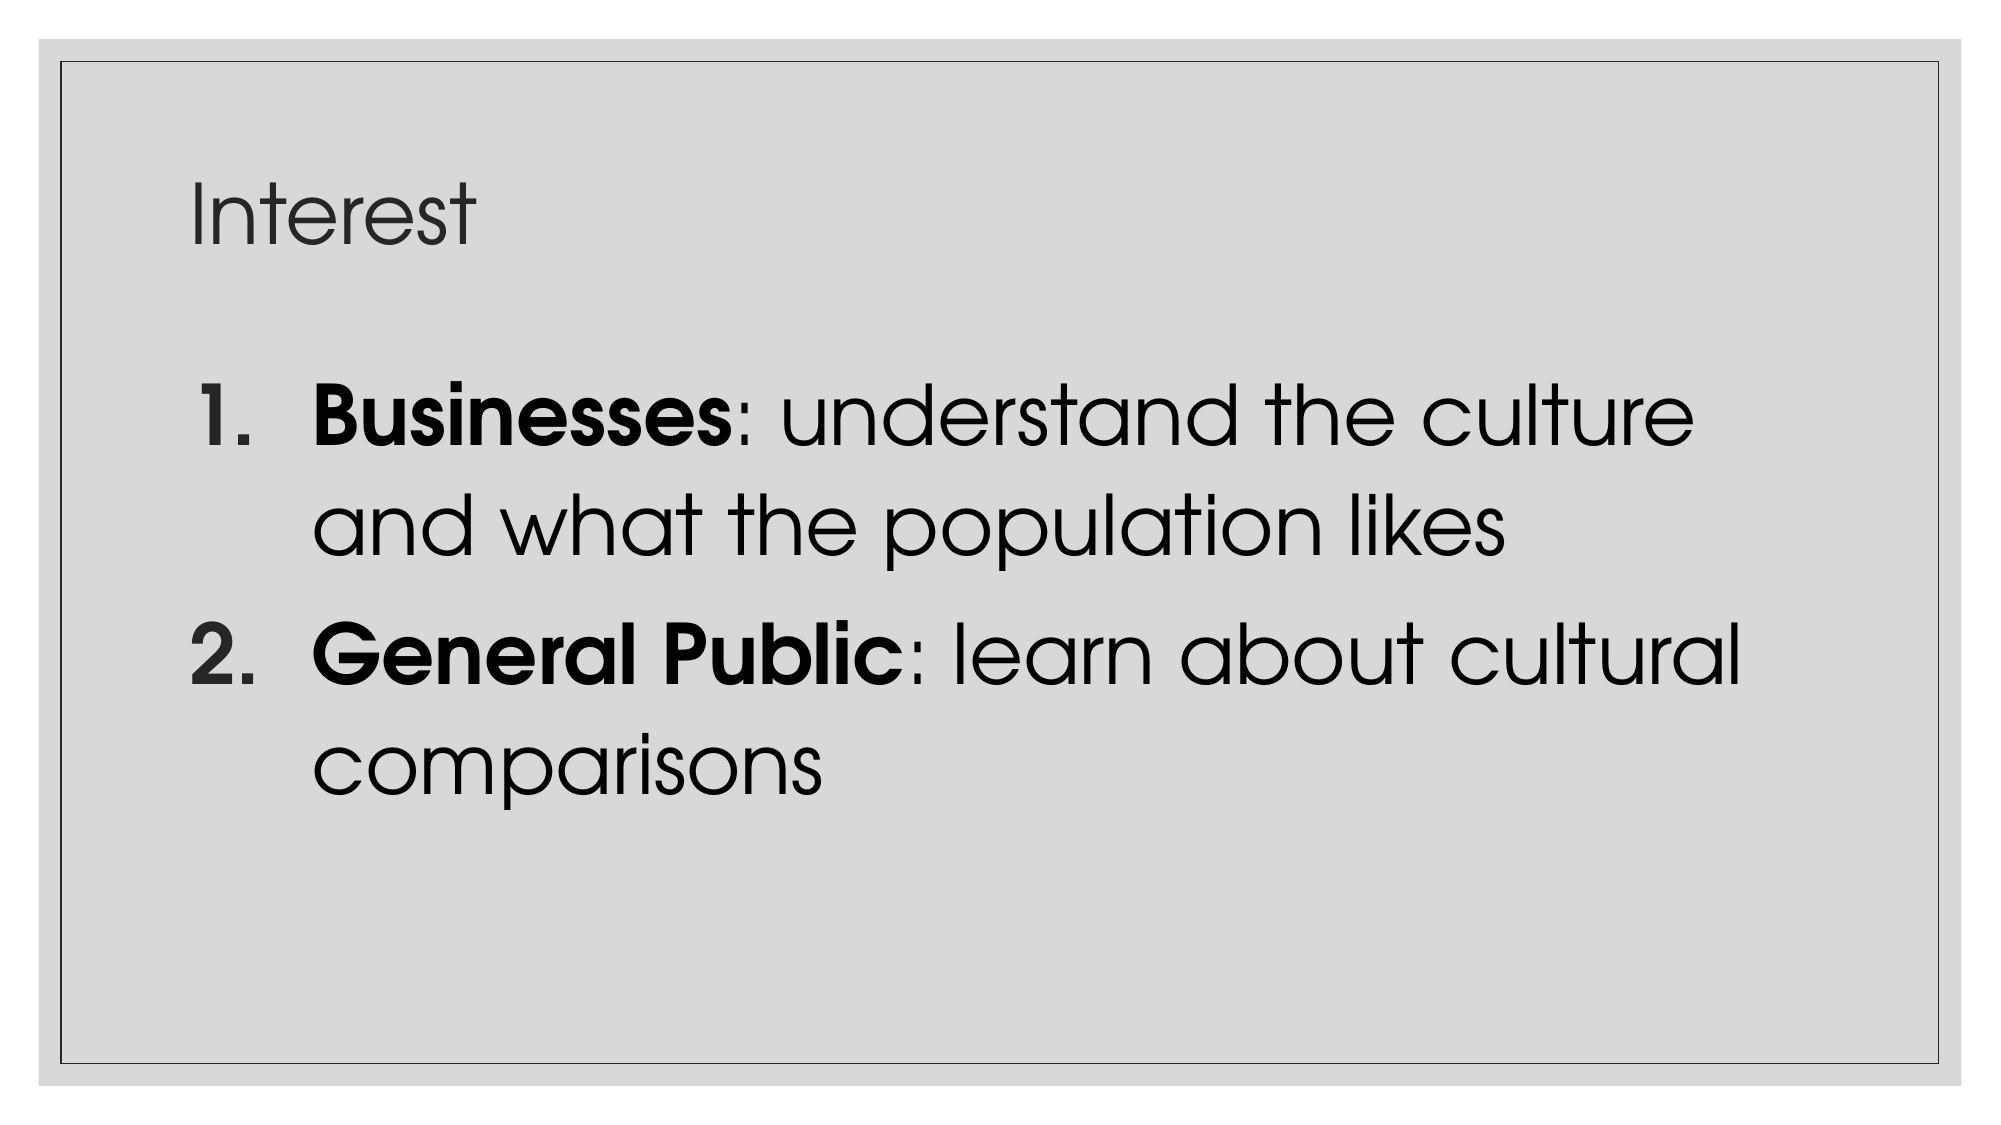

# Interest
Businesses: understand the culture and what the population likes
General Public: learn about cultural comparisons